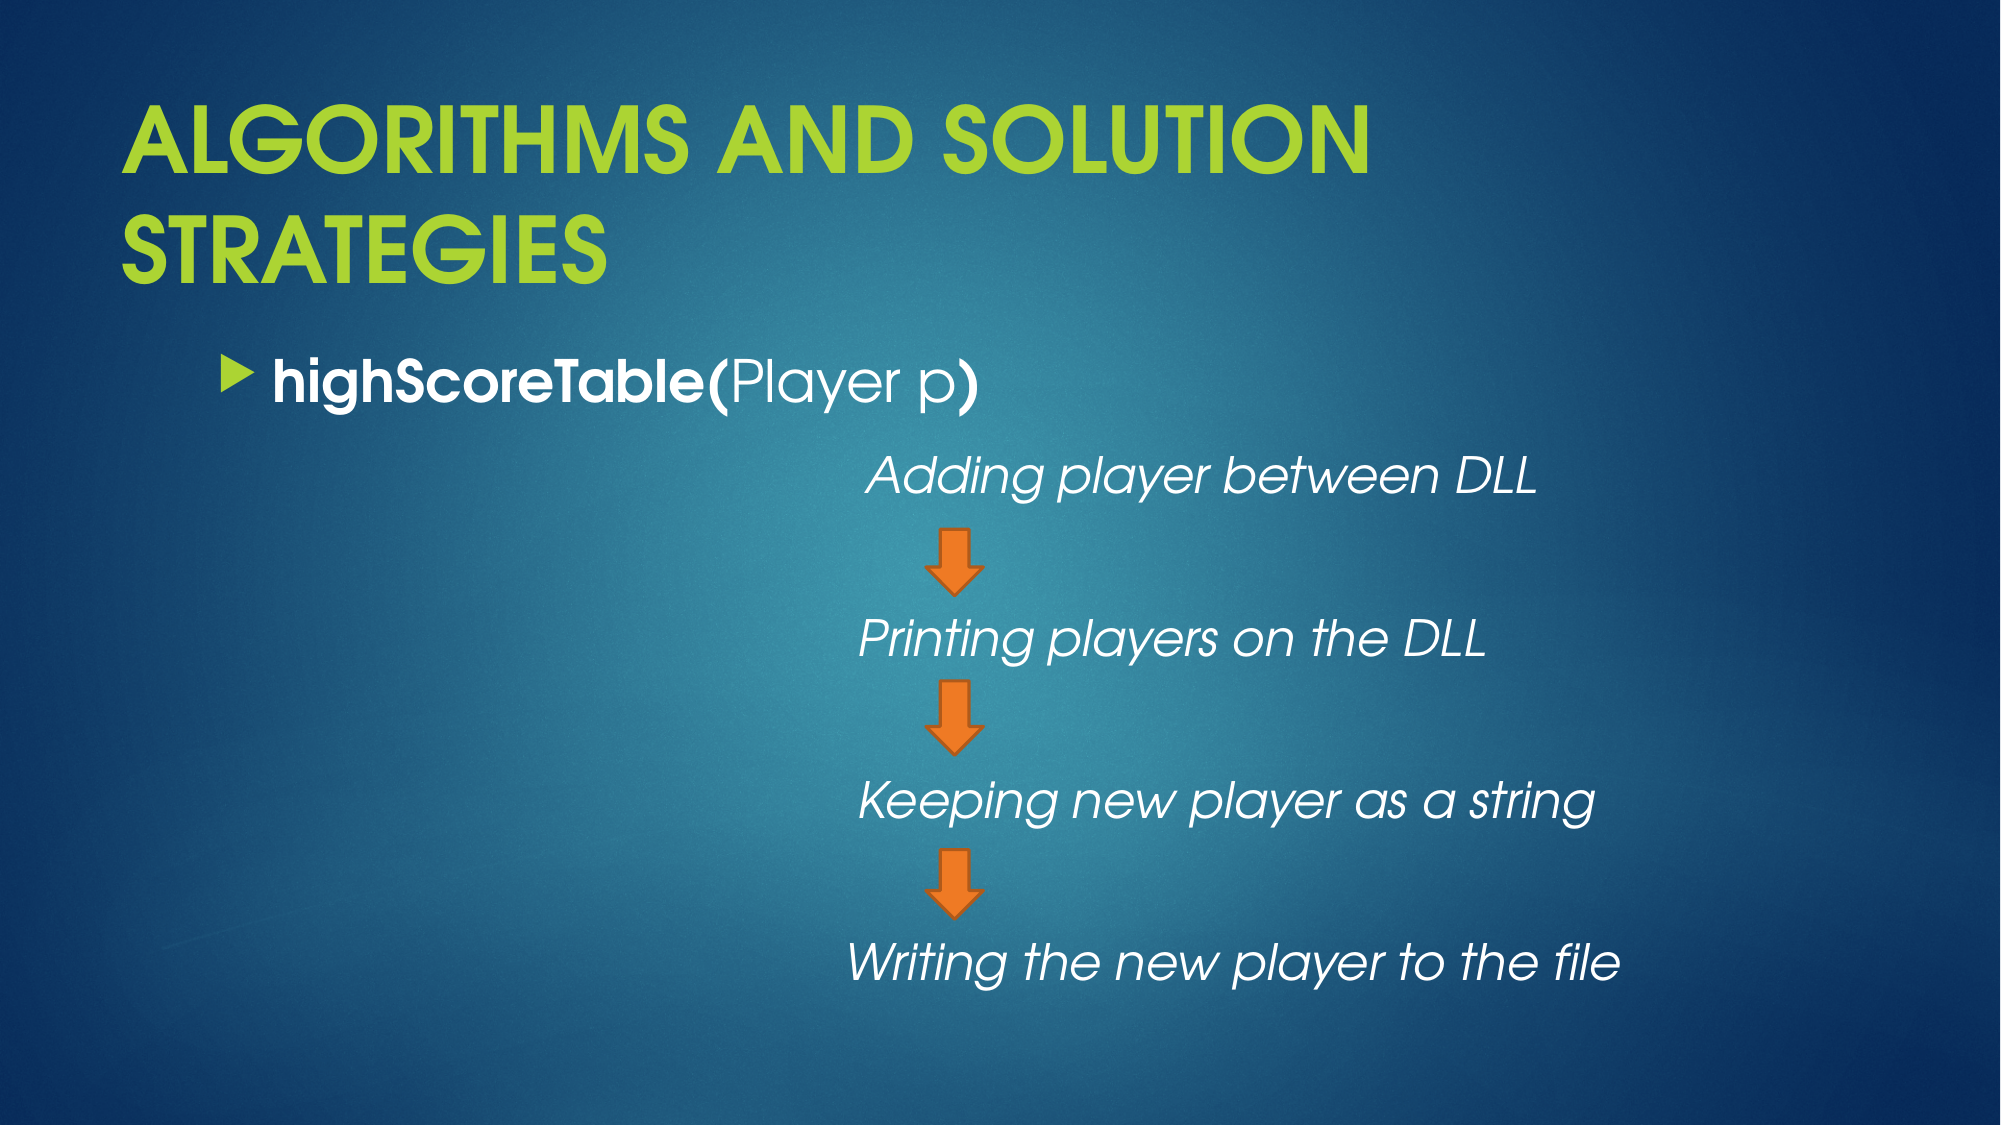

# ALGORITHMS AND SOLUTION STRATEGIES
highScoreTable(Player p)
 				   Adding player between DLL

   				   Printing players on the DLL

    				   Keeping new player as a string

    				  Writing the new player to the file